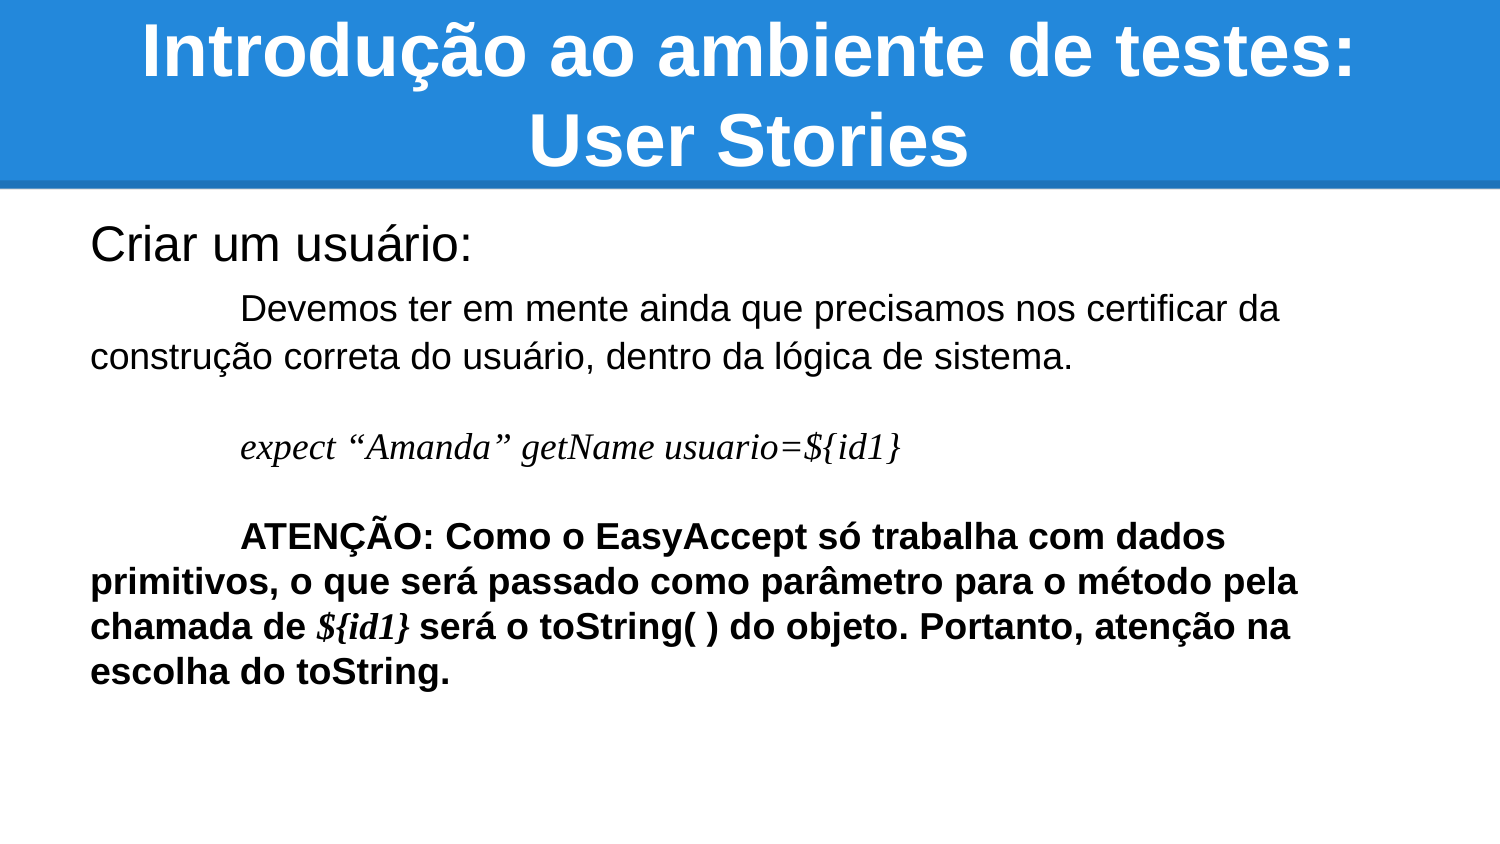

# Introdução ao ambiente de testes: User Stories
Criar um usuário:
	Devemos ter em mente ainda que precisamos nos certificar da construção correta do usuário, dentro da lógica de sistema.

	expect “Amanda” getName usuario=${id1}

	ATENÇÃO: Como o EasyAccept só trabalha com dados primitivos, o que será passado como parâmetro para o método pela chamada de ${id1} será o toString( ) do objeto. Portanto, atenção na escolha do toString.